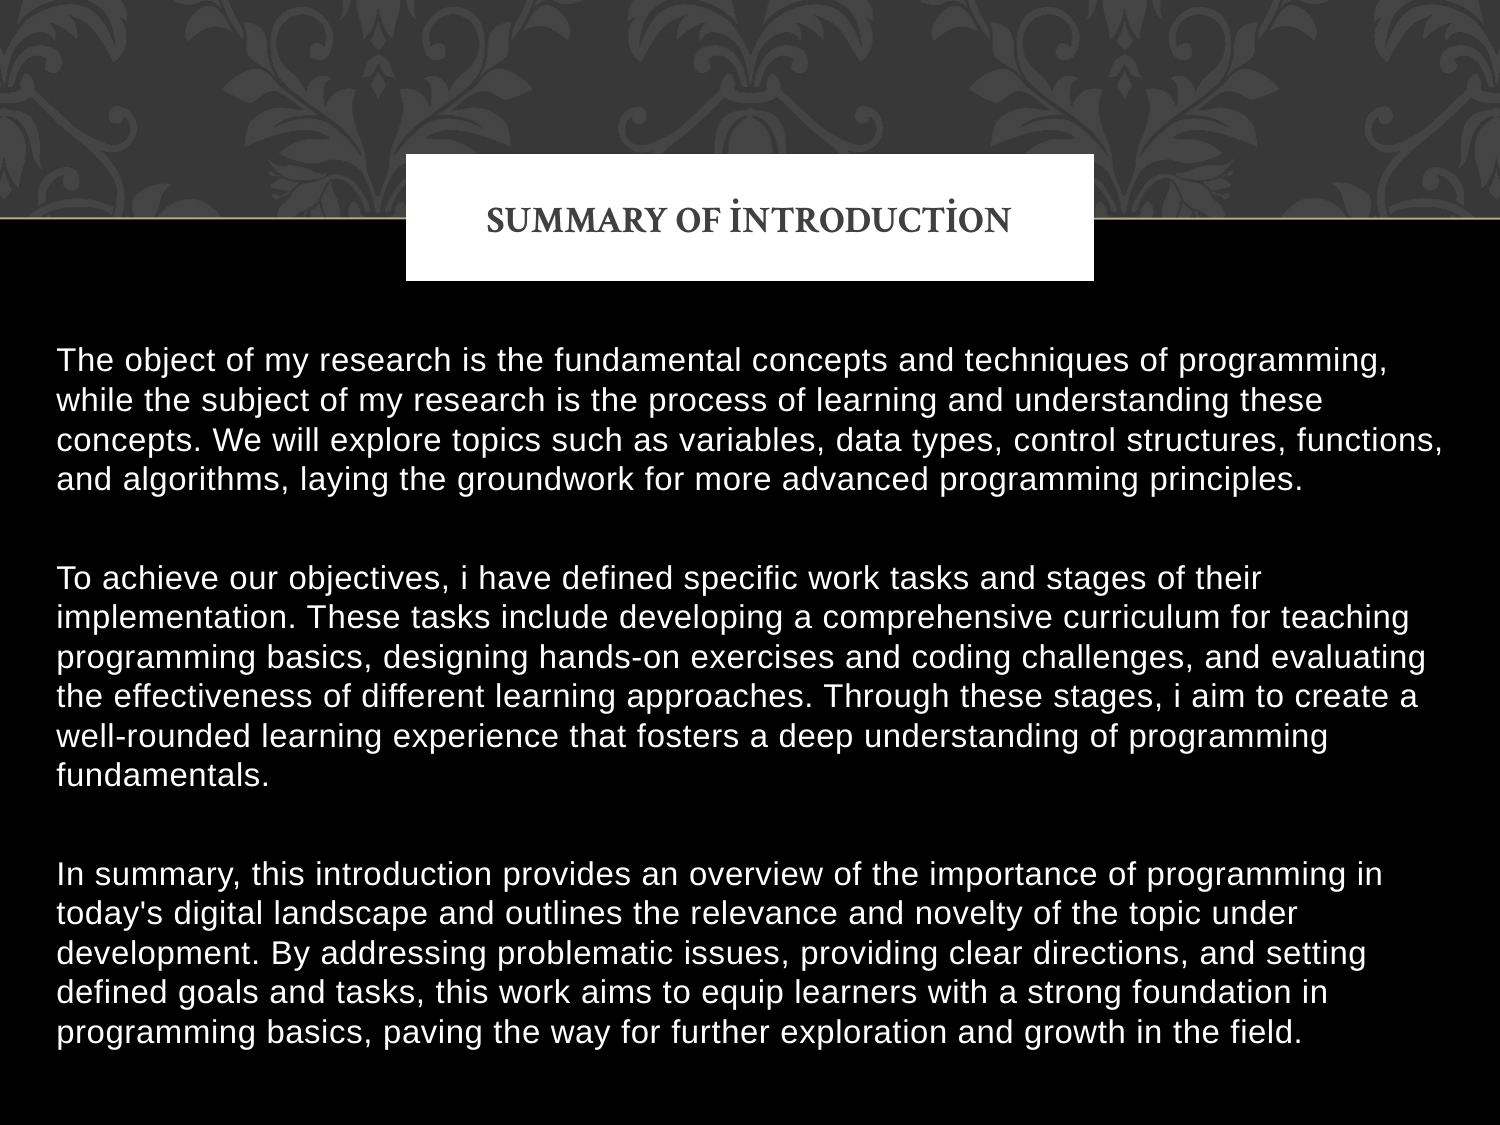

# Summary of introduction
The object of my research is the fundamental concepts and techniques of programming, while the subject of my research is the process of learning and understanding these concepts. We will explore topics such as variables, data types, control structures, functions, and algorithms, laying the groundwork for more advanced programming principles.

To achieve our objectives, i have defined specific work tasks and stages of their implementation. These tasks include developing a comprehensive curriculum for teaching programming basics, designing hands-on exercises and coding challenges, and evaluating the effectiveness of different learning approaches. Through these stages, i aim to create a well-rounded learning experience that fosters a deep understanding of programming fundamentals.

In summary, this introduction provides an overview of the importance of programming in today's digital landscape and outlines the relevance and novelty of the topic under development. By addressing problematic issues, providing clear directions, and setting defined goals and tasks, this work aims to equip learners with a strong foundation in programming basics, paving the way for further exploration and growth in the field.